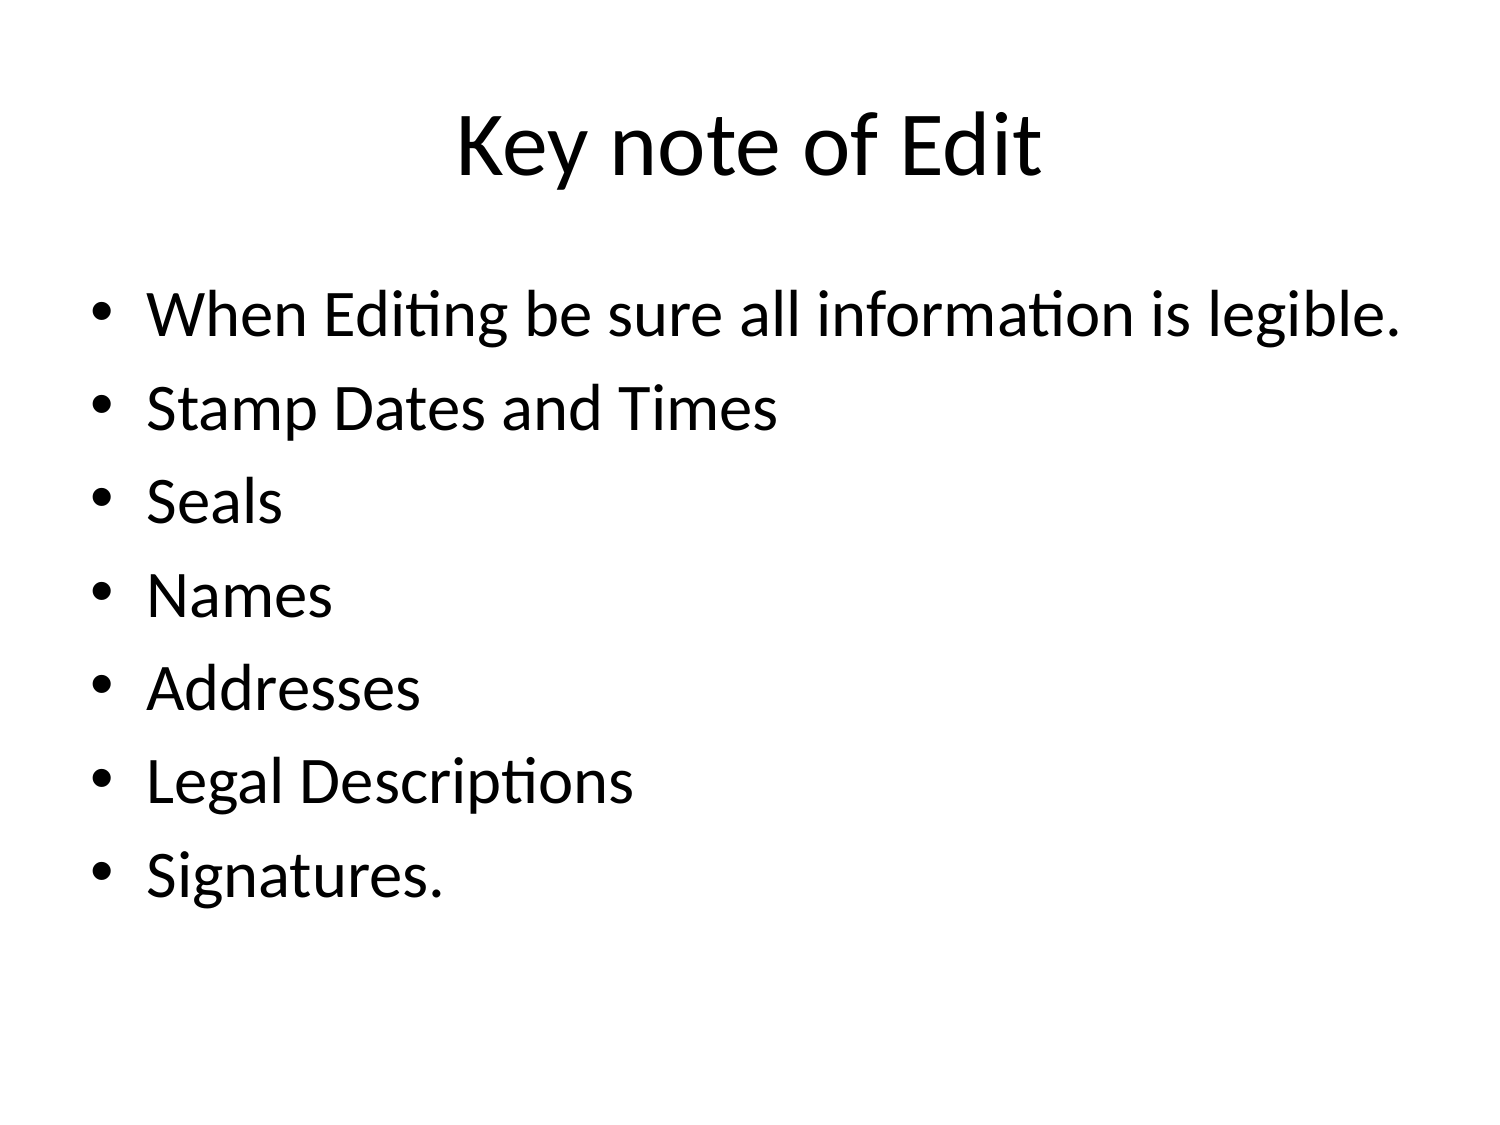

# Key note of Edit
When Editing be sure all information is legible.
Stamp Dates and Times
Seals
Names
Addresses
Legal Descriptions
Signatures.